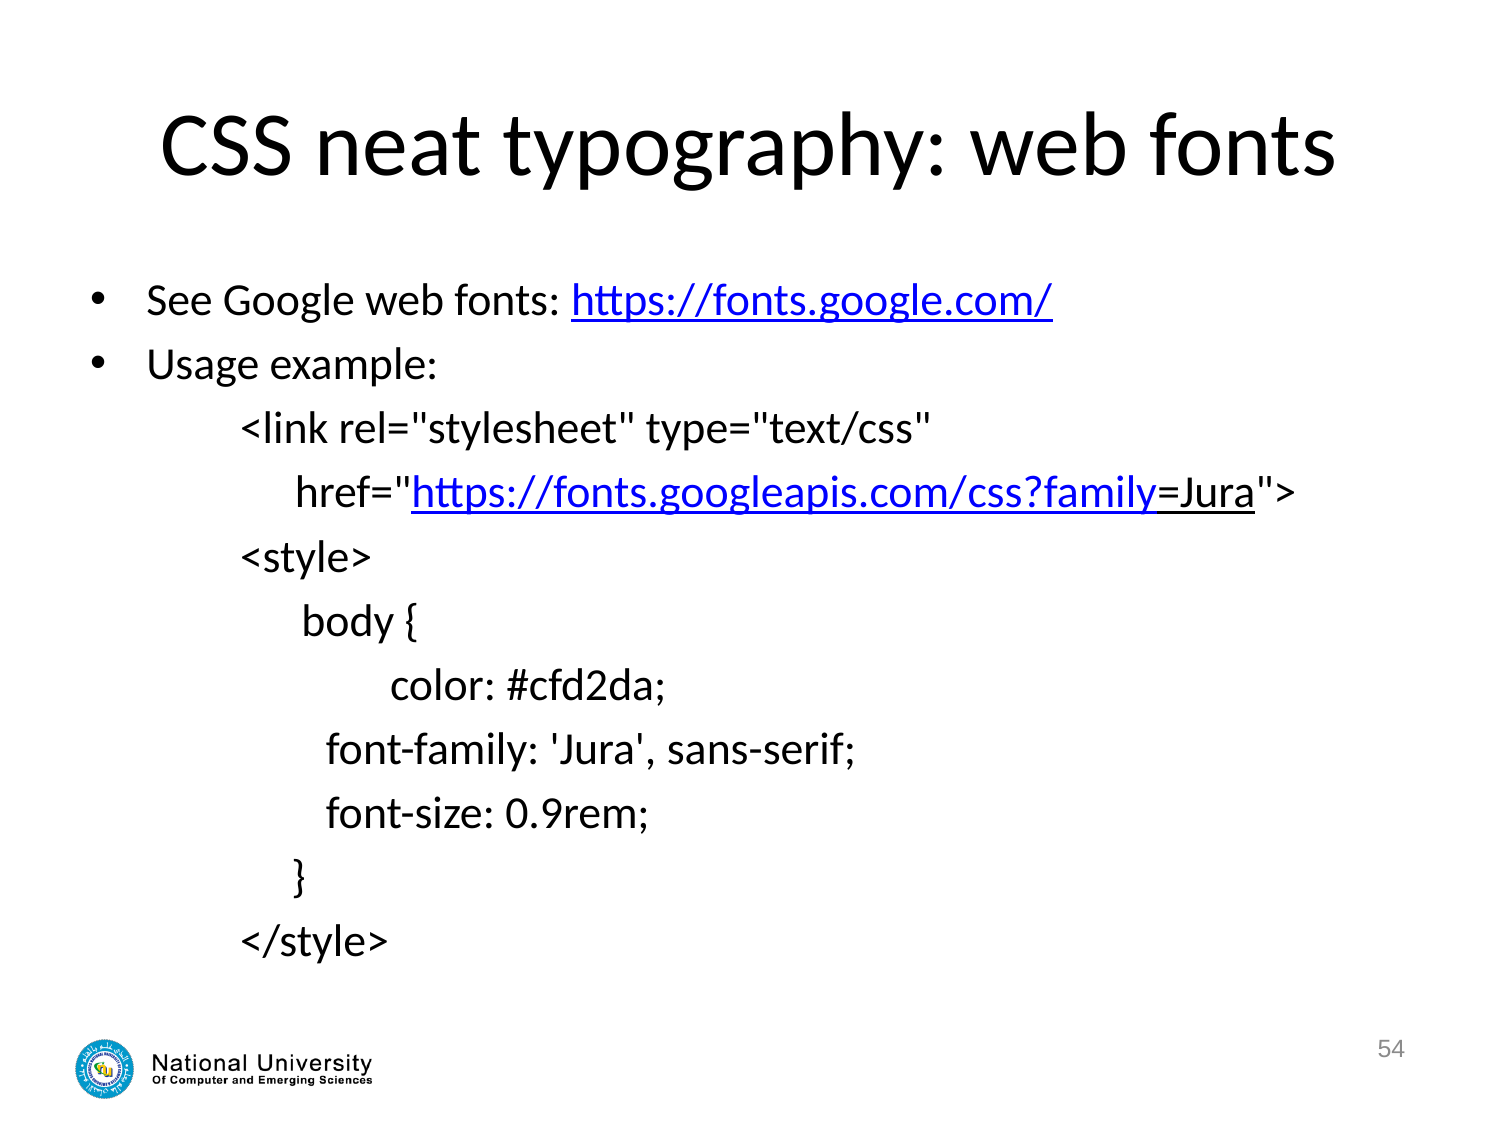

# CSS neat typography: web fonts
See Google web fonts: https://fonts.google.com/
Usage example:
	<link rel="stylesheet" type="text/css"
                    href="https://fonts.googleapis.com/css?family=Jura">
	<style>
	      body {
		color: #cfd2da;
                       font-family: 'Jura', sans-serif;
                       font-size: 0.9rem;
	     }
	</style>
54